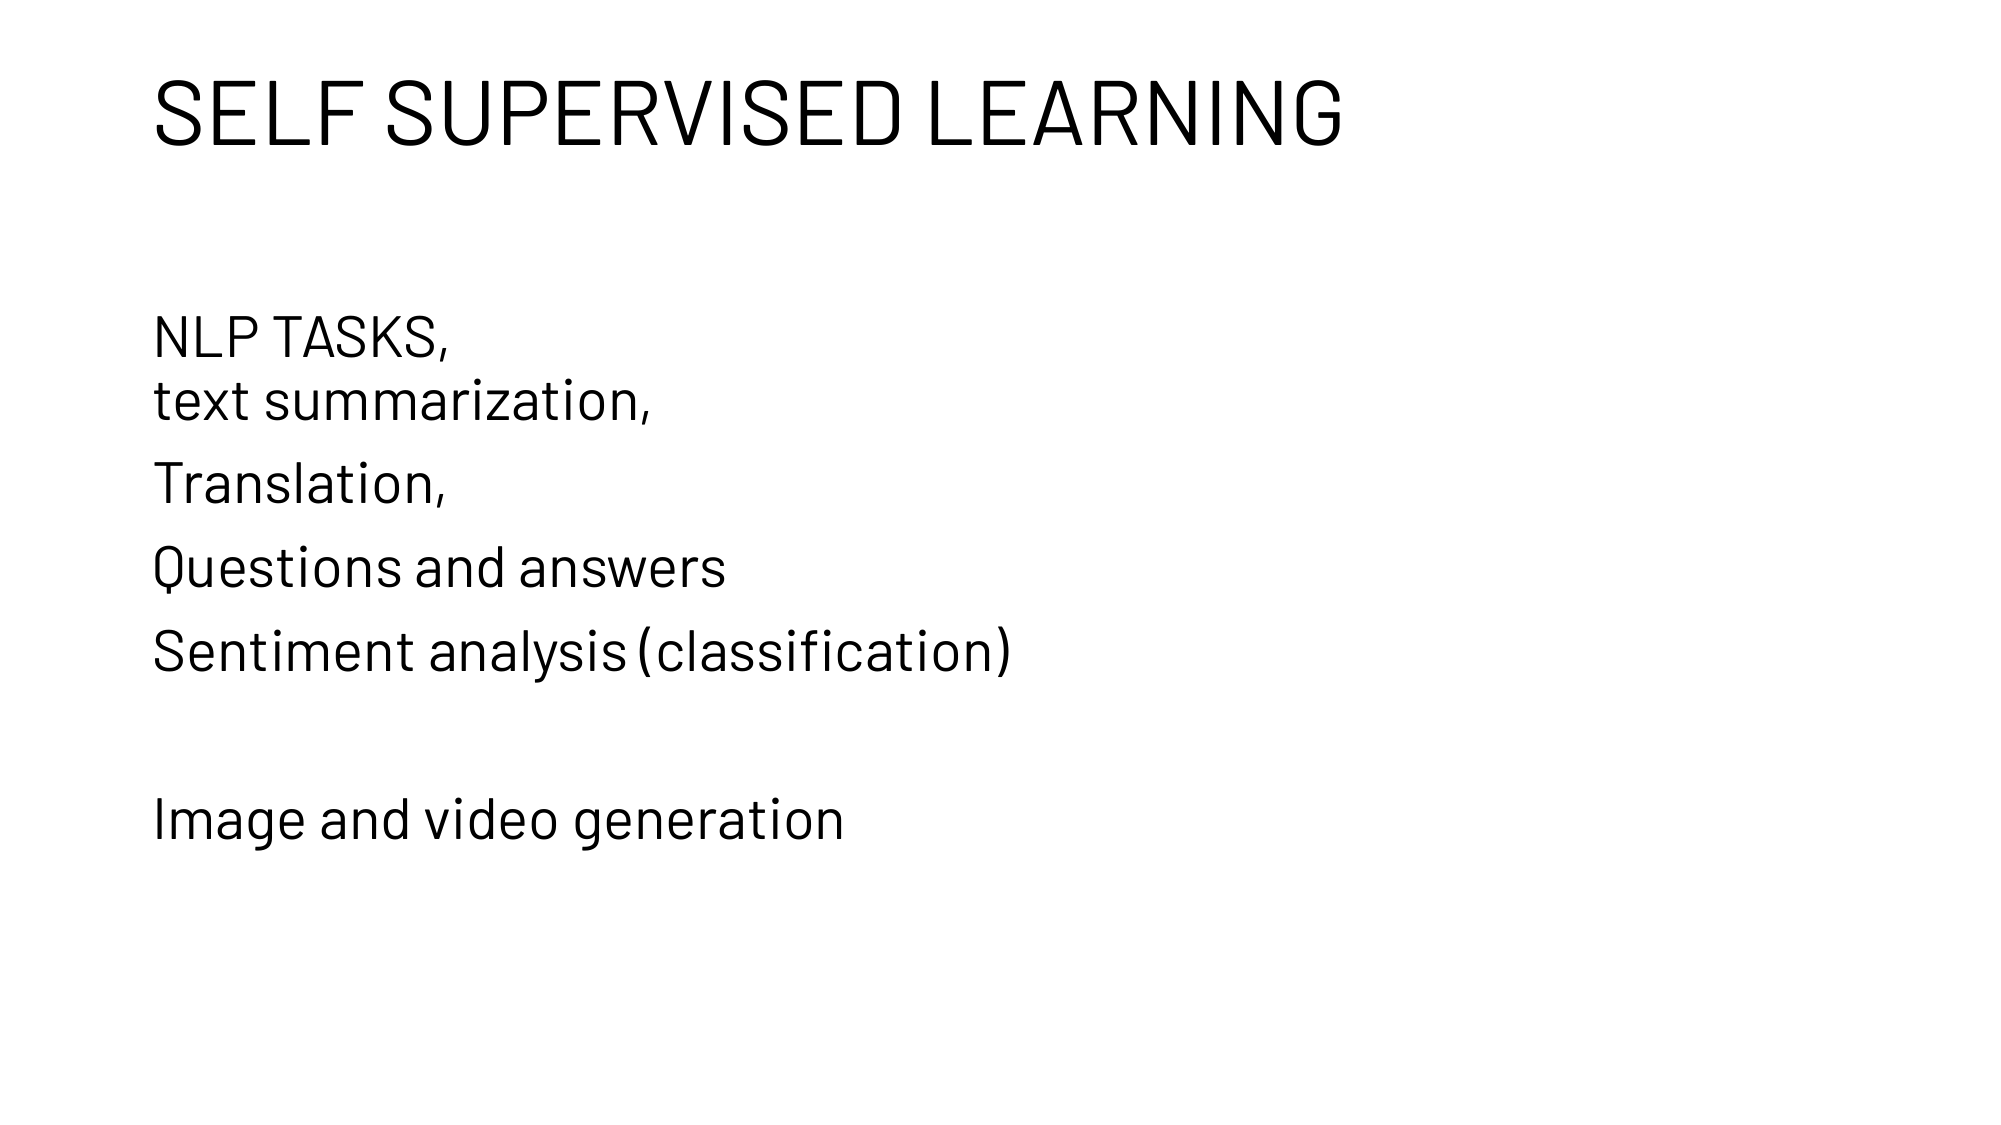

# SELF SUPERVISED LEARNING
NLP TASKS,
text summarization,
Translation,
Questions and answers
Sentiment analysis (classification)

Image and video generation